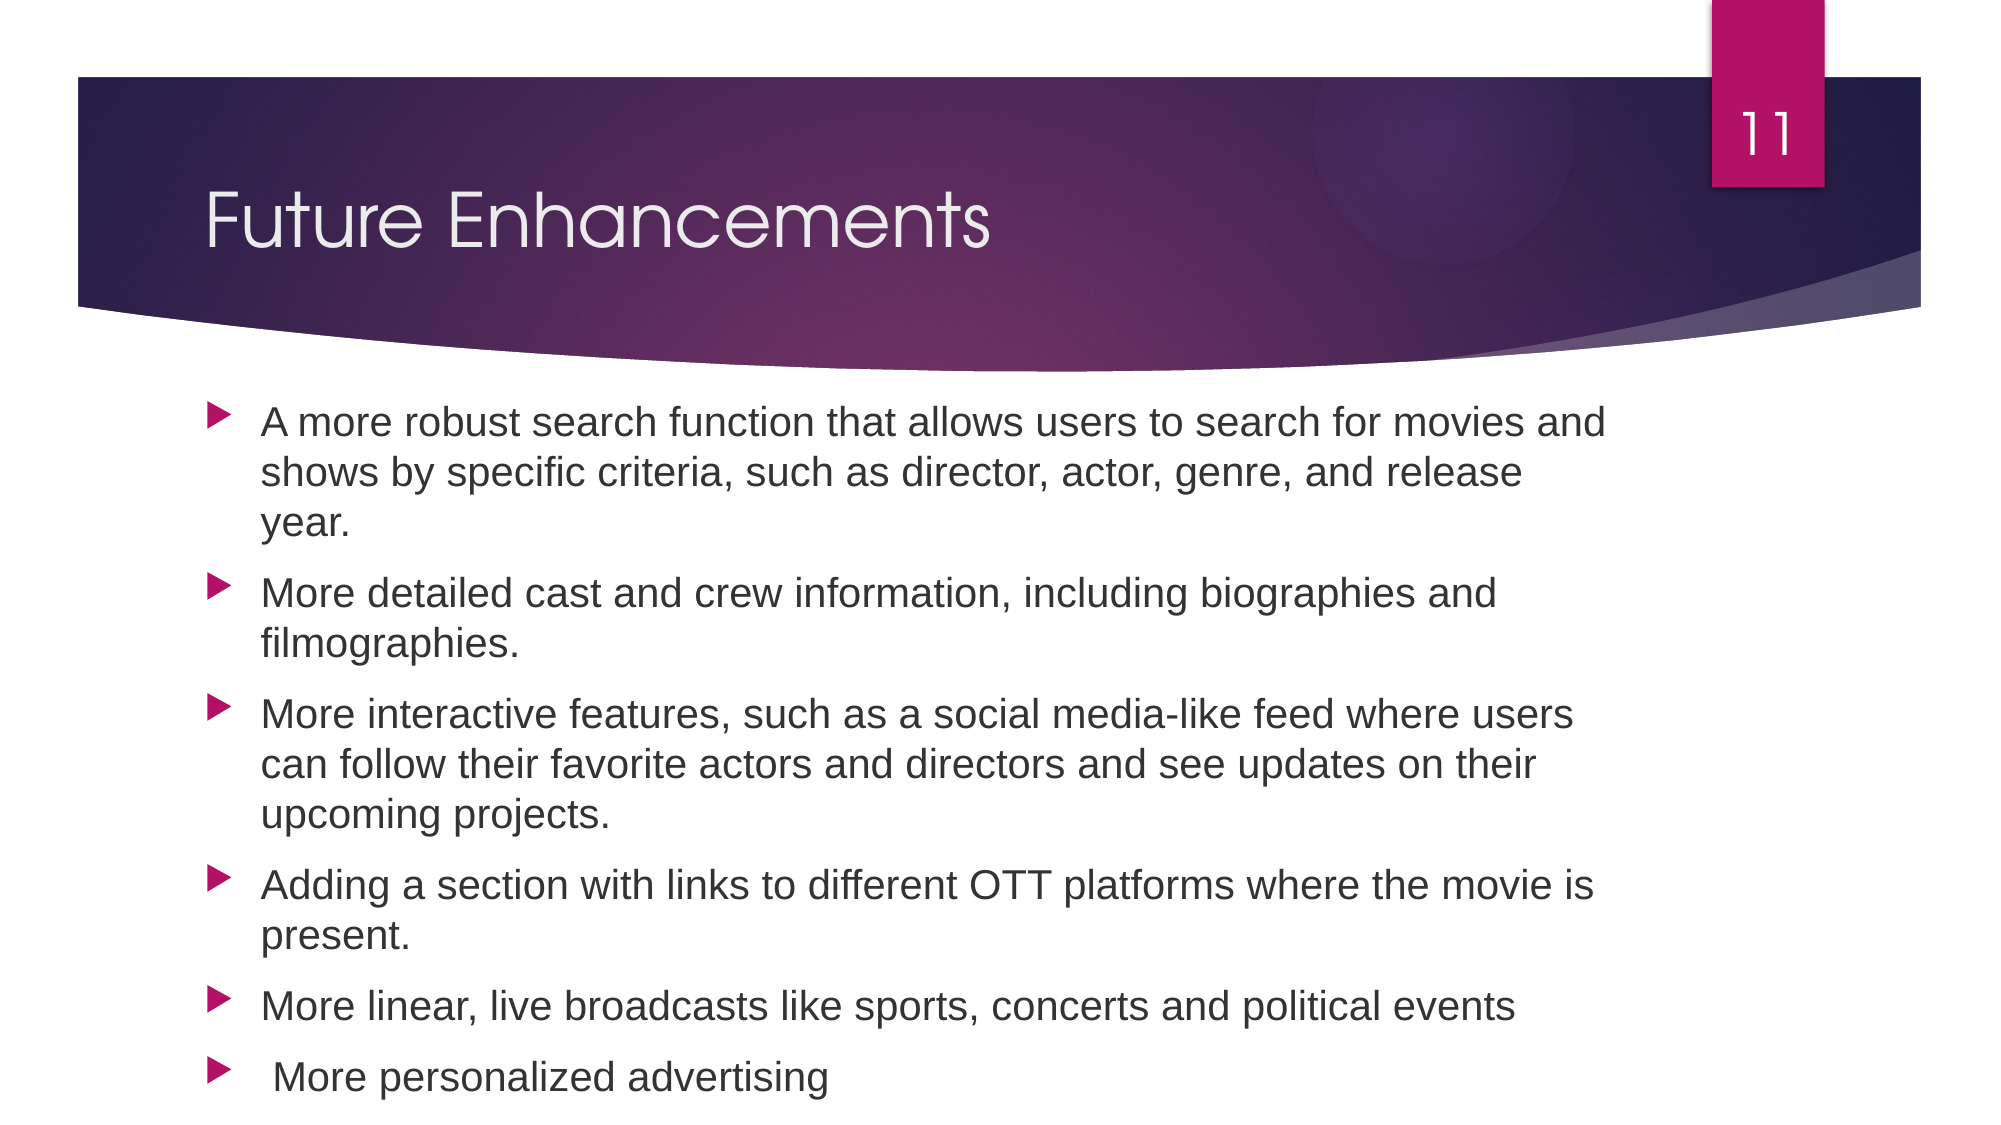

11
# Future Enhancements
A more robust search function that allows users to search for movies and shows by specific criteria, such as director, actor, genre, and release year.
More detailed cast and crew information, including biographies and filmographies.
More interactive features, such as a social media-like feed where users can follow their favorite actors and directors and see updates on their upcoming projects.
Adding a section with links to different OTT platforms where the movie is present.
More linear, live broadcasts like sports, concerts and political events
 More personalized advertising